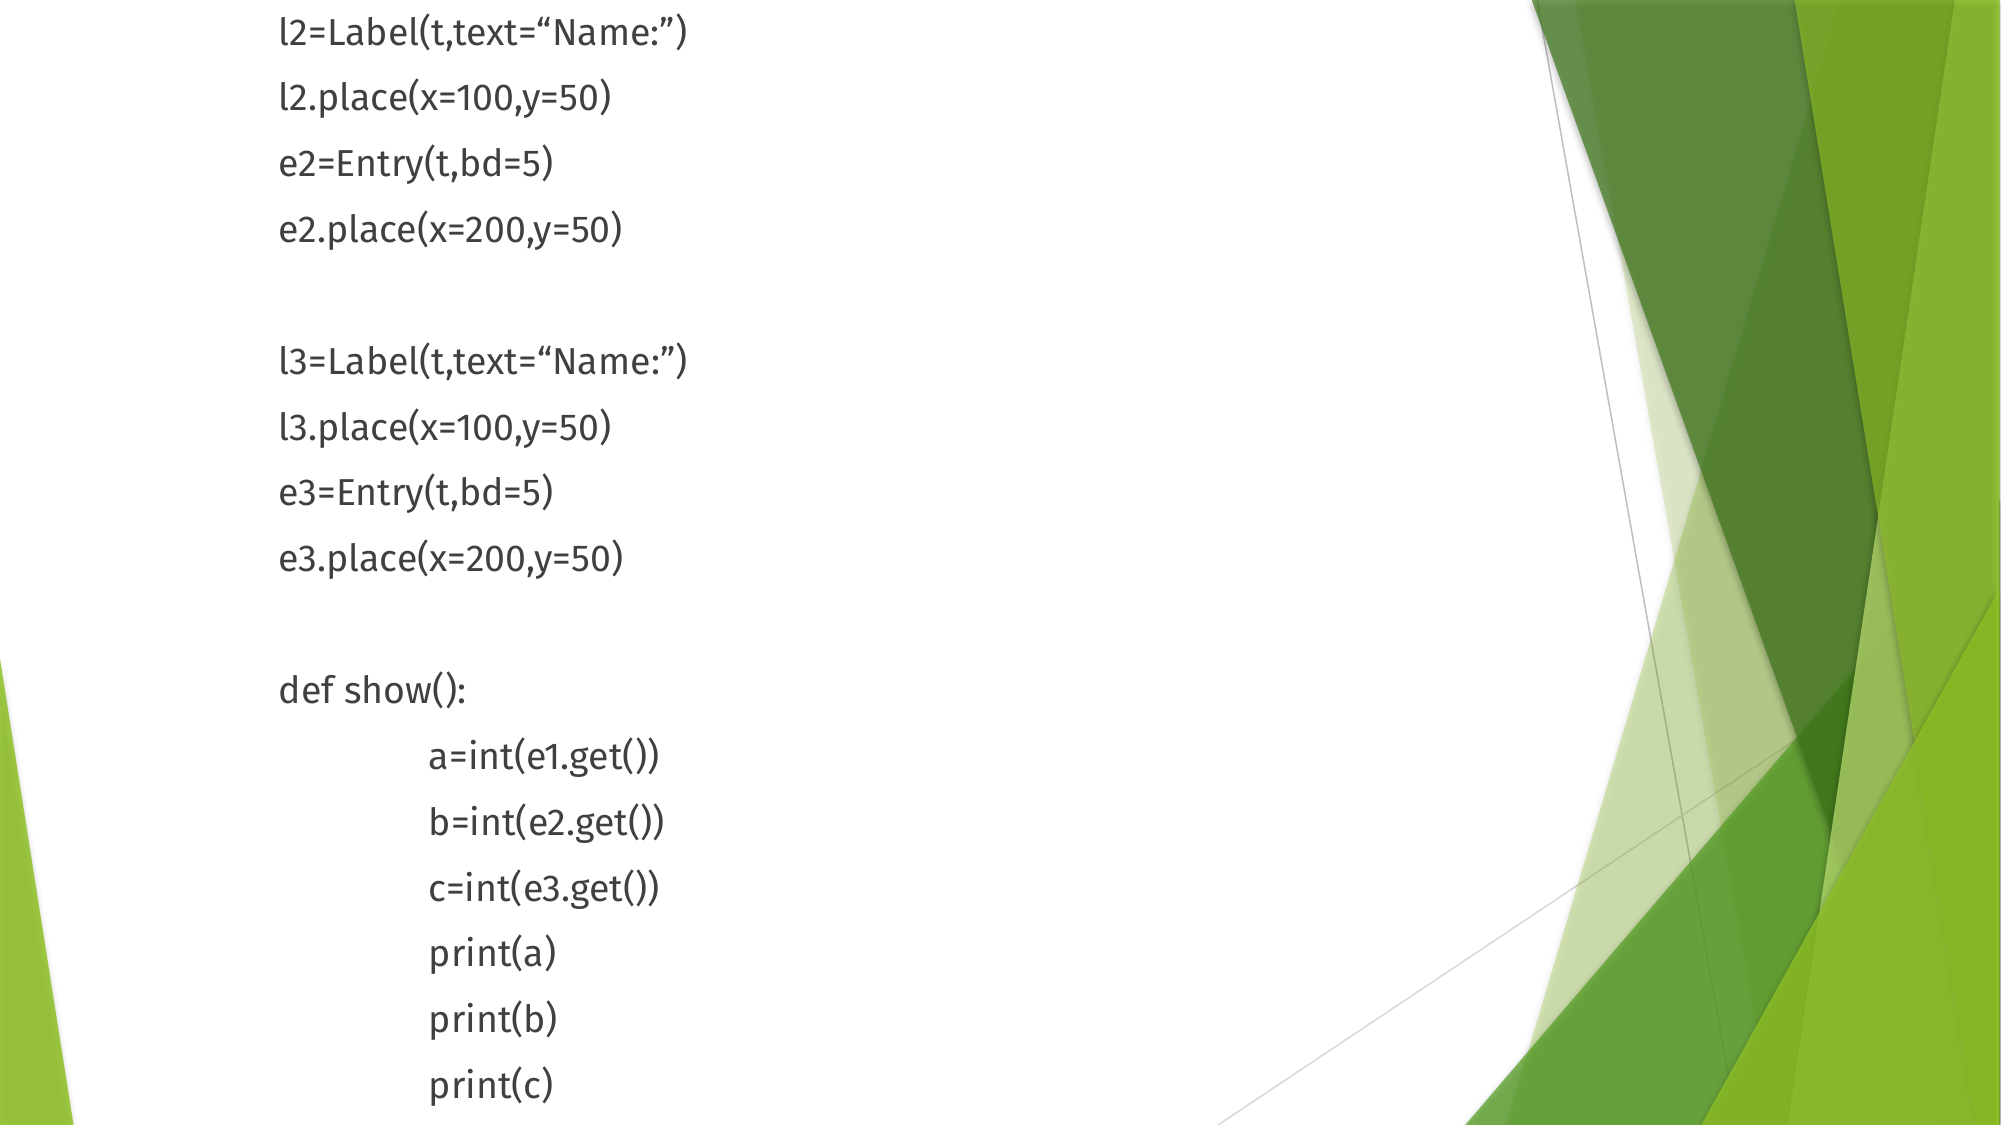

l2=Label(t,text=“Name:”)
l2.place(x=100,y=50)
e2=Entry(t,bd=5)
e2.place(x=200,y=50)

l3=Label(t,text=“Name:”)
l3.place(x=100,y=50)
e3=Entry(t,bd=5)
e3.place(x=200,y=50)

def show():
	a=int(e1.get())
	b=int(e2.get())
	c=int(e3.get())
	print(a)
	print(b)
	print(c)